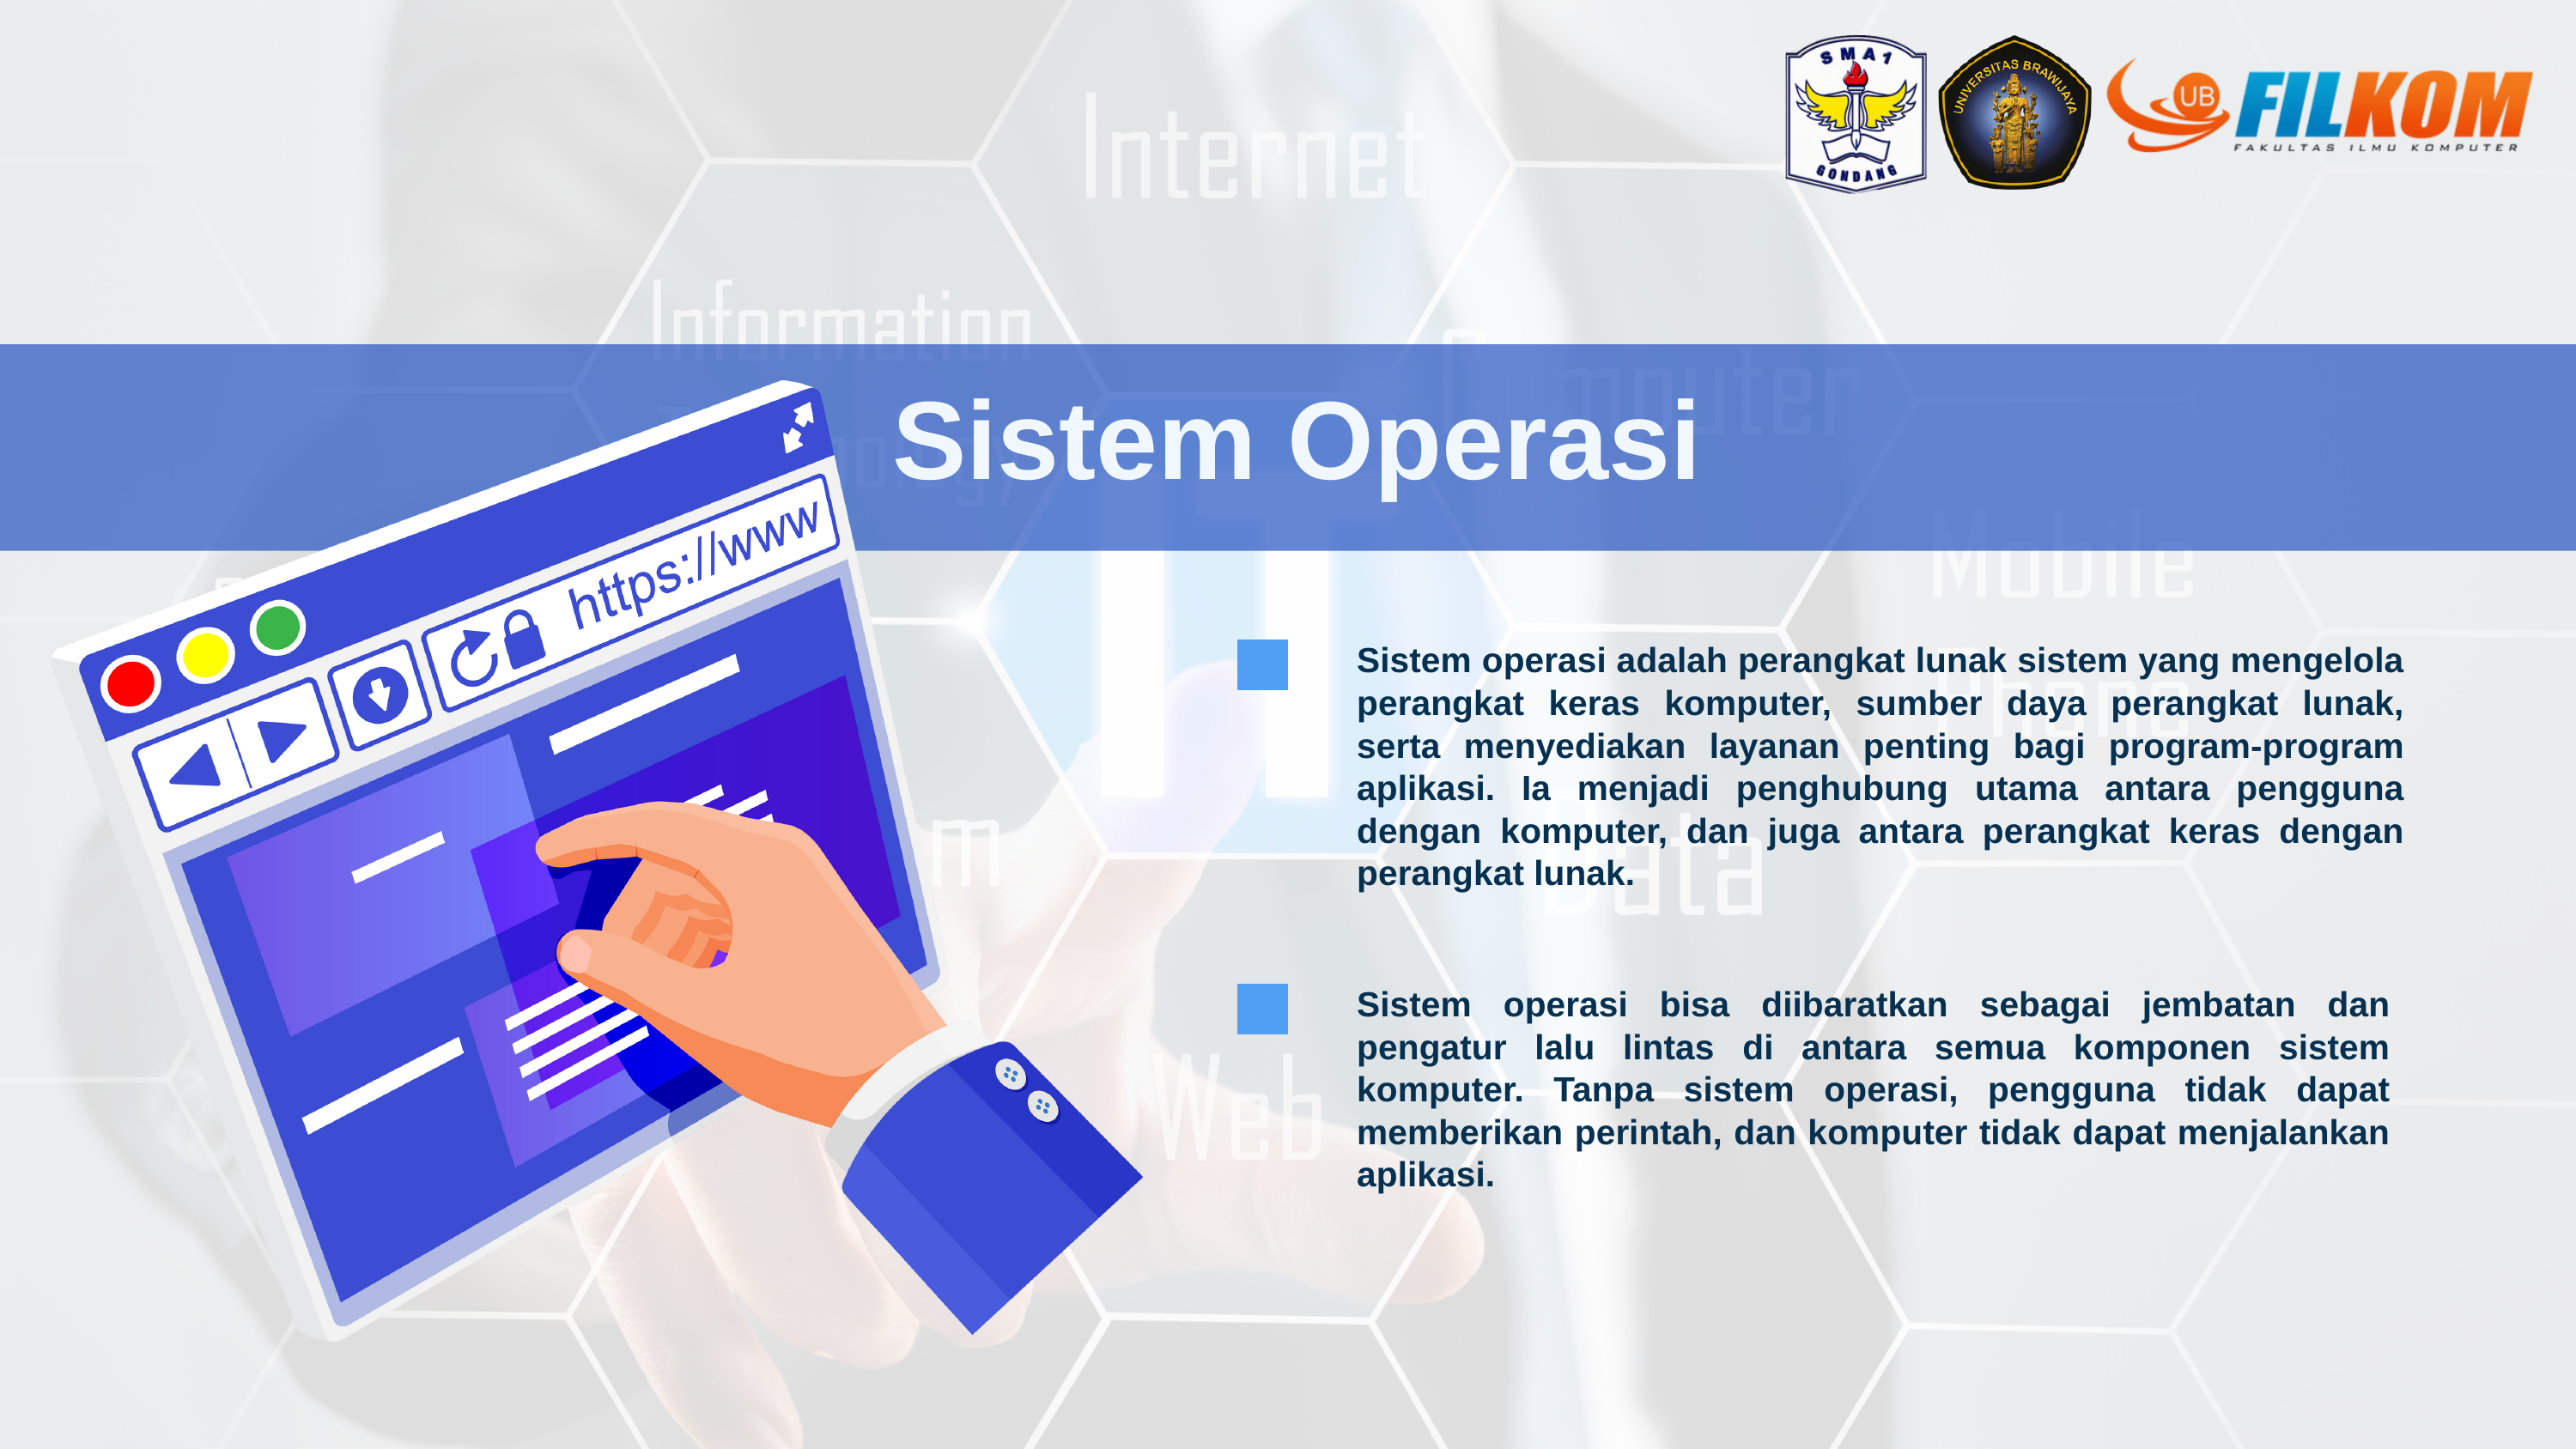

Sistem Operasi
Sistem operasi adalah perangkat lunak sistem yang mengelola perangkat keras komputer, sumber daya perangkat lunak, serta menyediakan layanan penting bagi program-program aplikasi. Ia menjadi penghubung utama antara pengguna dengan komputer, dan juga antara perangkat keras dengan perangkat lunak.

Sistem operasi bisa diibaratkan sebagai jembatan dan pengatur lalu lintas di antara semua komponen sistem komputer. Tanpa sistem operasi, pengguna tidak dapat memberikan perintah, dan komputer tidak dapat menjalankan aplikasi.